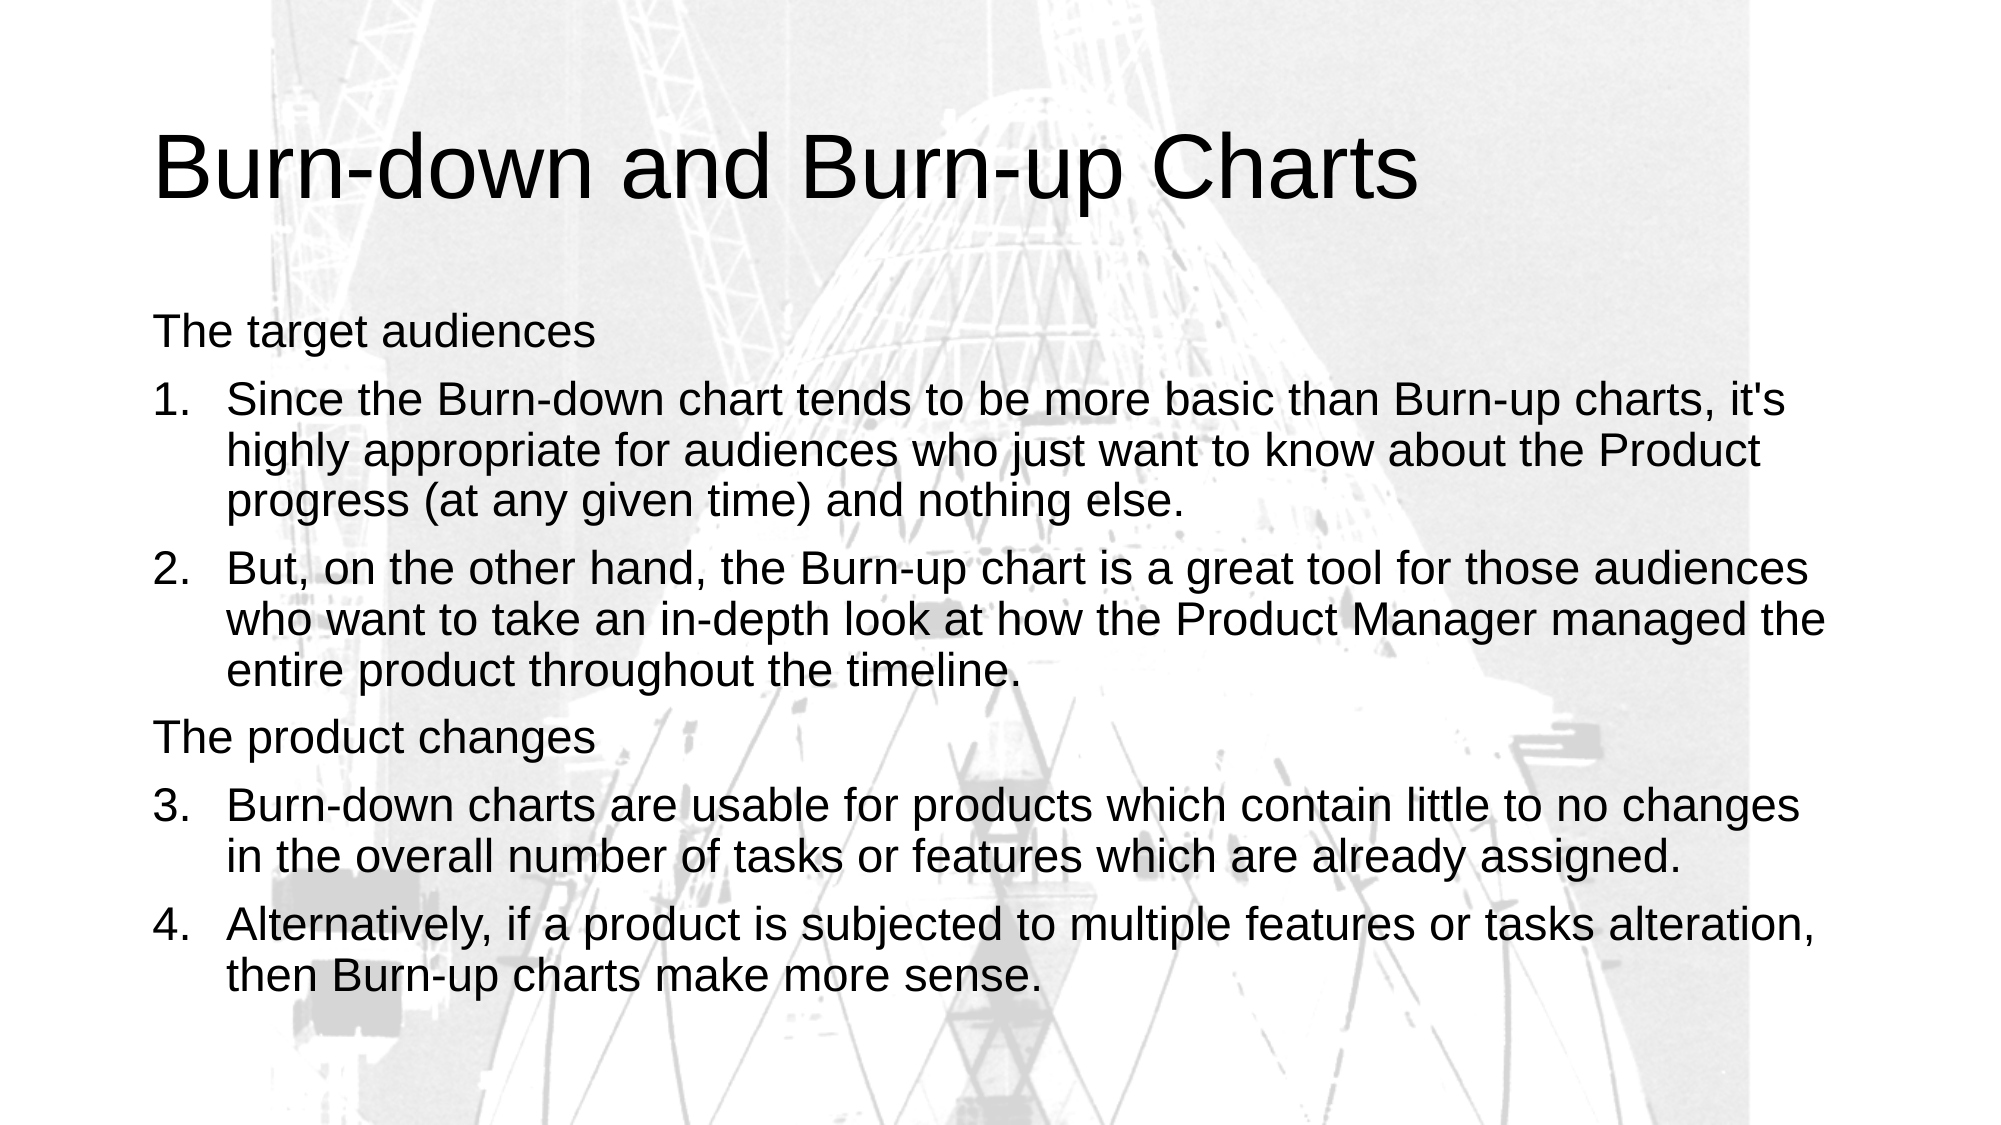

# Burn-down and Burn-up Charts
The target audiences
Since the Burn-down chart tends to be more basic than Burn-up charts, it's highly appropriate for audiences who just want to know about the Product progress (at any given time) and nothing else.
But, on the other hand, the Burn-up chart is a great tool for those audiences who want to take an in-depth look at how the Product Manager managed the entire product throughout the timeline.
The product changes
Burn-down charts are usable for products which contain little to no changes in the overall number of tasks or features which are already assigned.
Alternatively, if a product is subjected to multiple features or tasks alteration, then Burn-up charts make more sense.